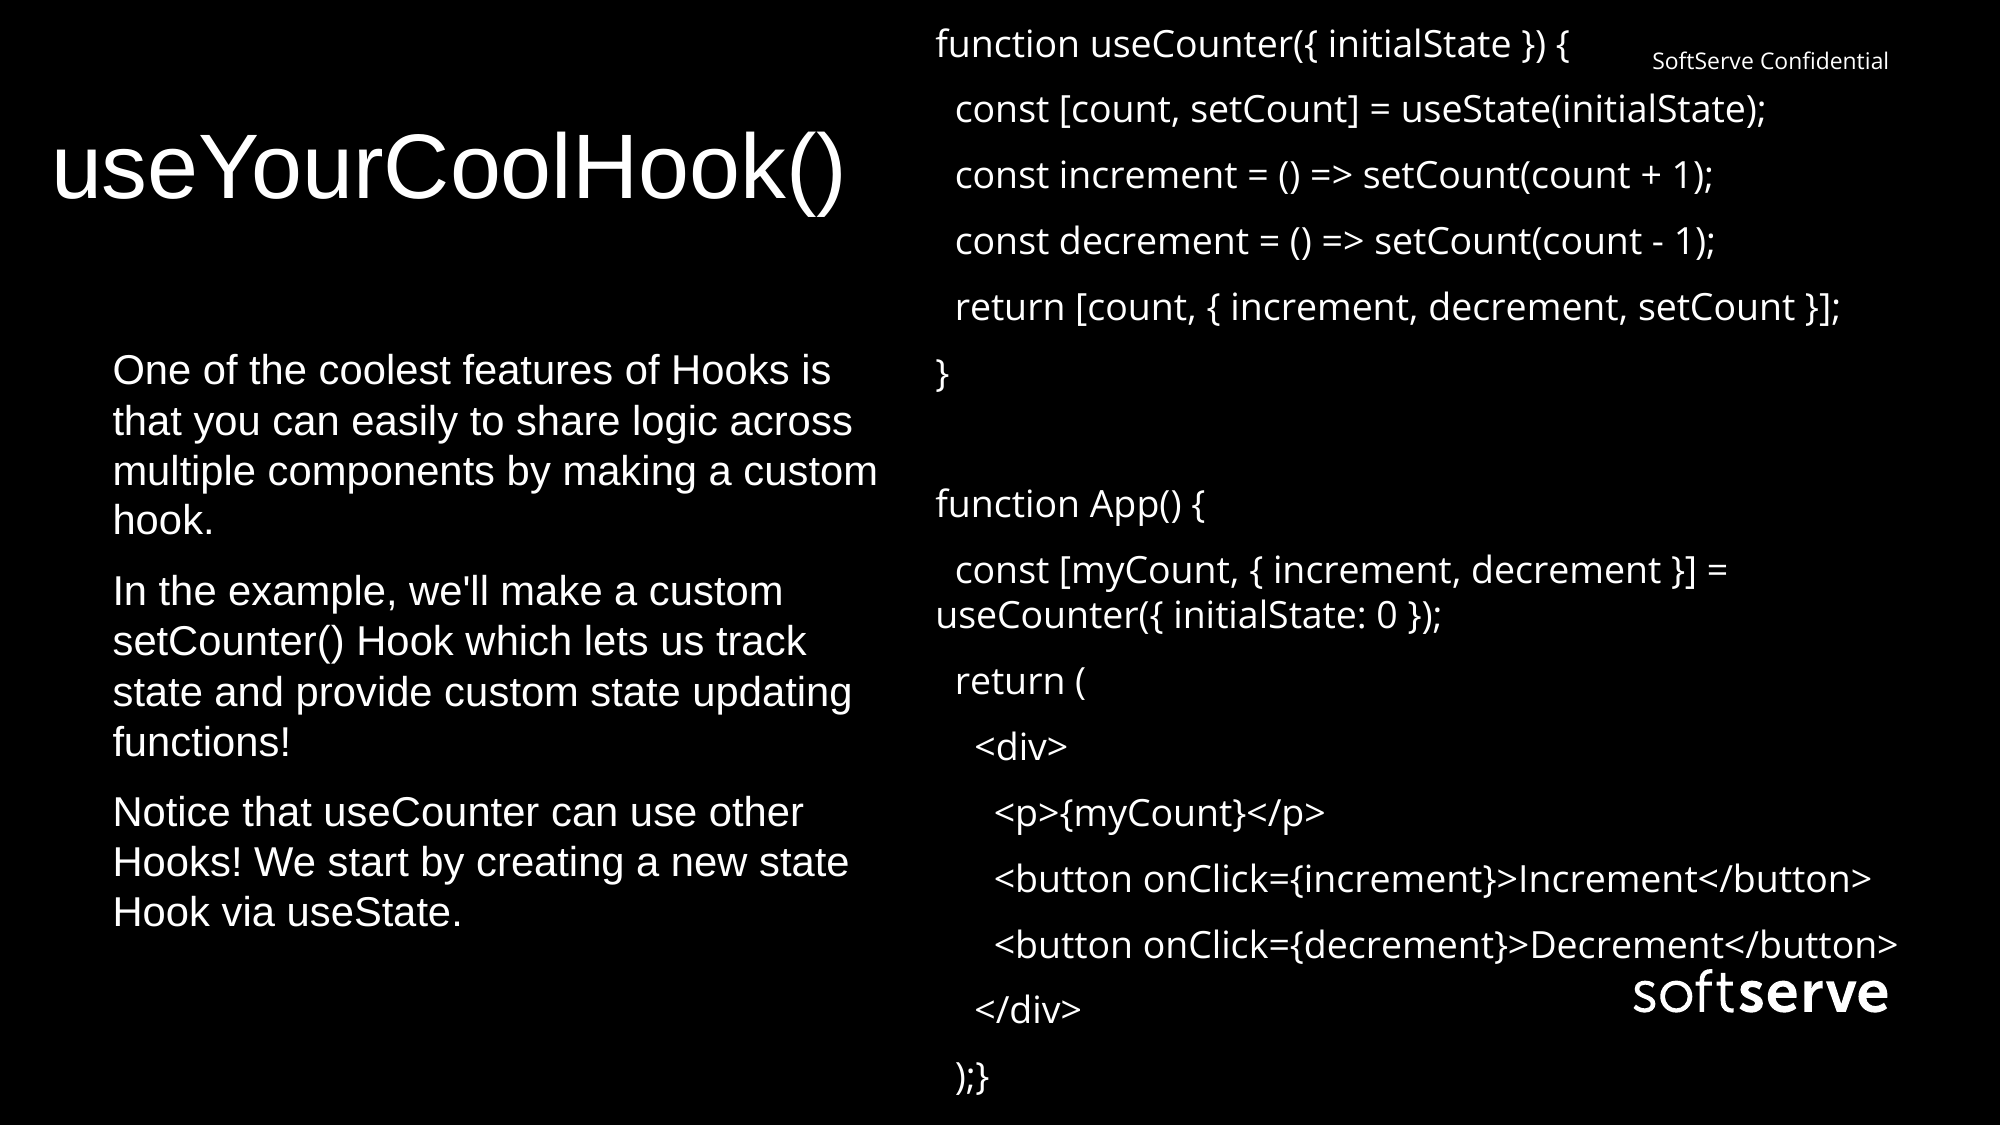

function useCounter({ initialState }) {
  const [count, setCount] = useState(initialState);
  const increment = () => setCount(count + 1);
  const decrement = () => setCount(count - 1);
  return [count, { increment, decrement, setCount }];
}

function App() {
  const [myCount, { increment, decrement }] = useCounter({ initialState: 0 });
  return (
    <div>
      <p>{myCount}</p>
      <button onClick={increment}>Increment</button>
      <button onClick={decrement}>Decrement</button>
    </div>
  );}
# useYourCoolHook()
One of the coolest features of Hooks is that you can easily to share logic across multiple components by making a custom hook.
In the example, we'll make a custom setCounter() Hook which lets us track state and provide custom state updating functions!
Notice that useCounter can use other Hooks! We start by creating a new state Hook via useState.